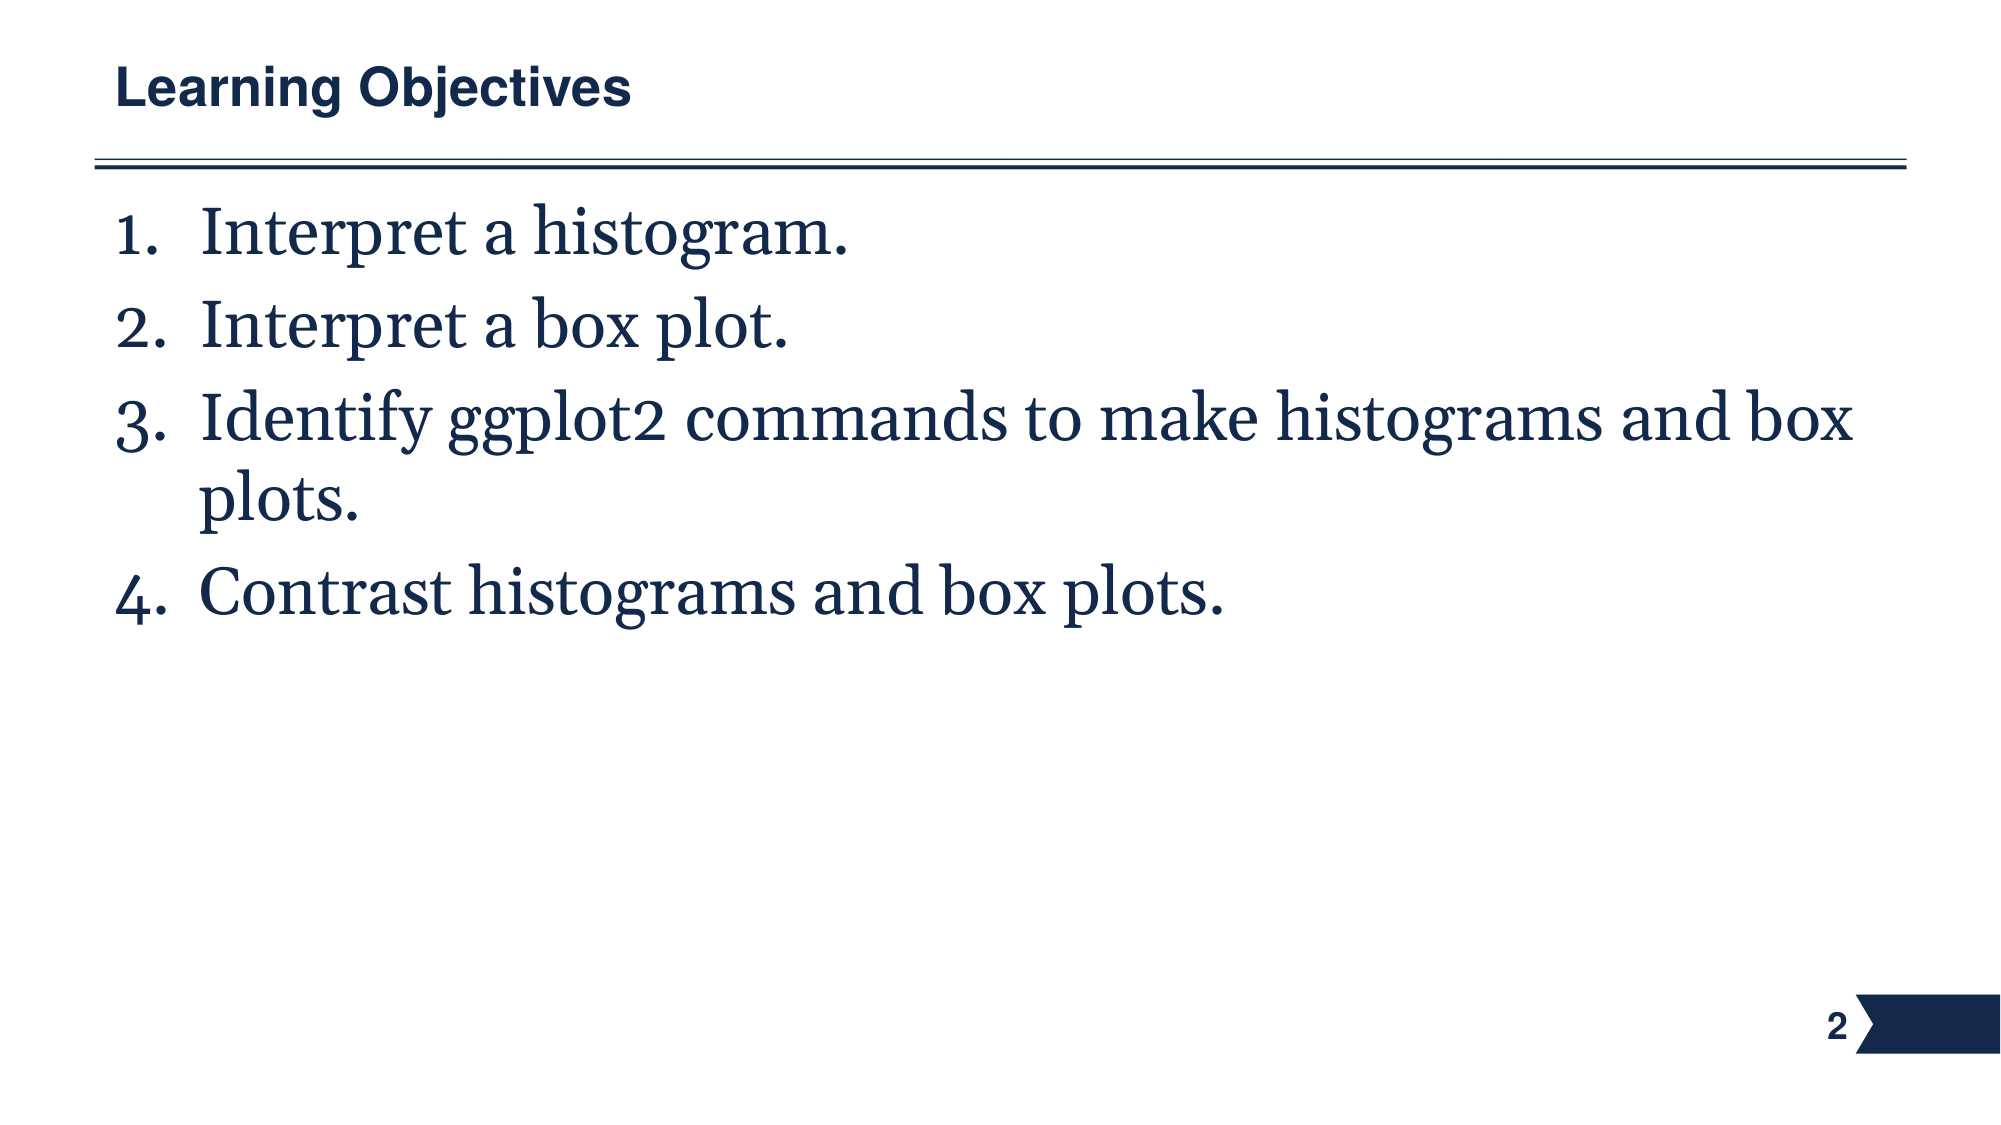

# Learning Objectives
Interpret a histogram.
Interpret a box plot.
Identify ggplot2 commands to make histograms and box plots.
Contrast histograms and box plots.

2